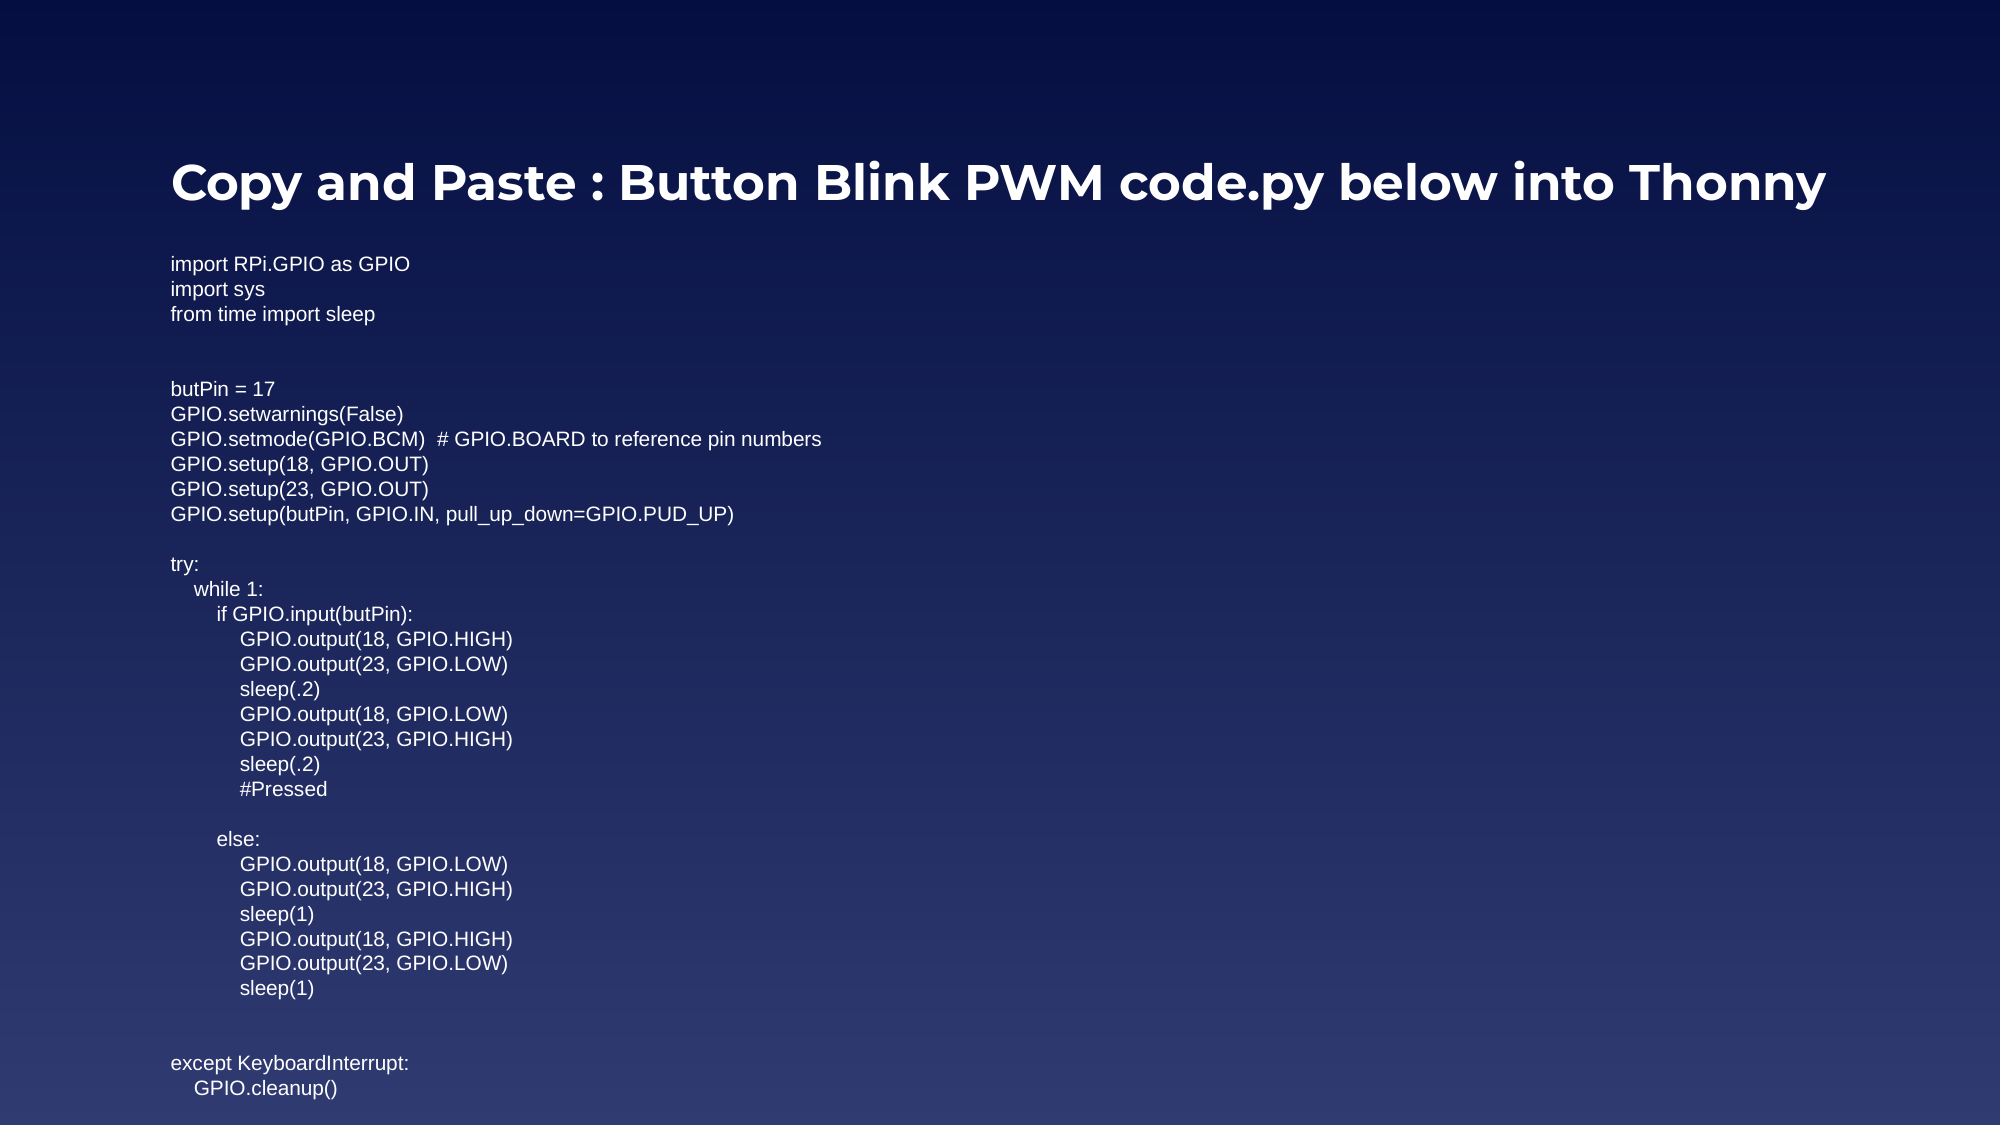

# Copy and Paste : Button Blink PWM code.py below into Thonny
import RPi.GPIO as GPIO
import sys
from time import sleep

butPin = 17
GPIO.setwarnings(False)
GPIO.setmode(GPIO.BCM)  # GPIO.BOARD to reference pin numbers
GPIO.setup(18, GPIO.OUT)
GPIO.setup(23, GPIO.OUT)
GPIO.setup(butPin, GPIO.IN, pull_up_down=GPIO.PUD_UP)

try:
    while 1:
        if GPIO.input(butPin):
            GPIO.output(18, GPIO.HIGH)
            GPIO.output(23, GPIO.LOW)
            sleep(.2)
            GPIO.output(18, GPIO.LOW)
            GPIO.output(23, GPIO.HIGH)
            sleep(.2)
            #Pressed

        else:
            GPIO.output(18, GPIO.LOW)
            GPIO.output(23, GPIO.HIGH)
            sleep(1)
            GPIO.output(18, GPIO.HIGH)
            GPIO.output(23, GPIO.LOW)
            sleep(1)

except KeyboardInterrupt:
    GPIO.cleanup()